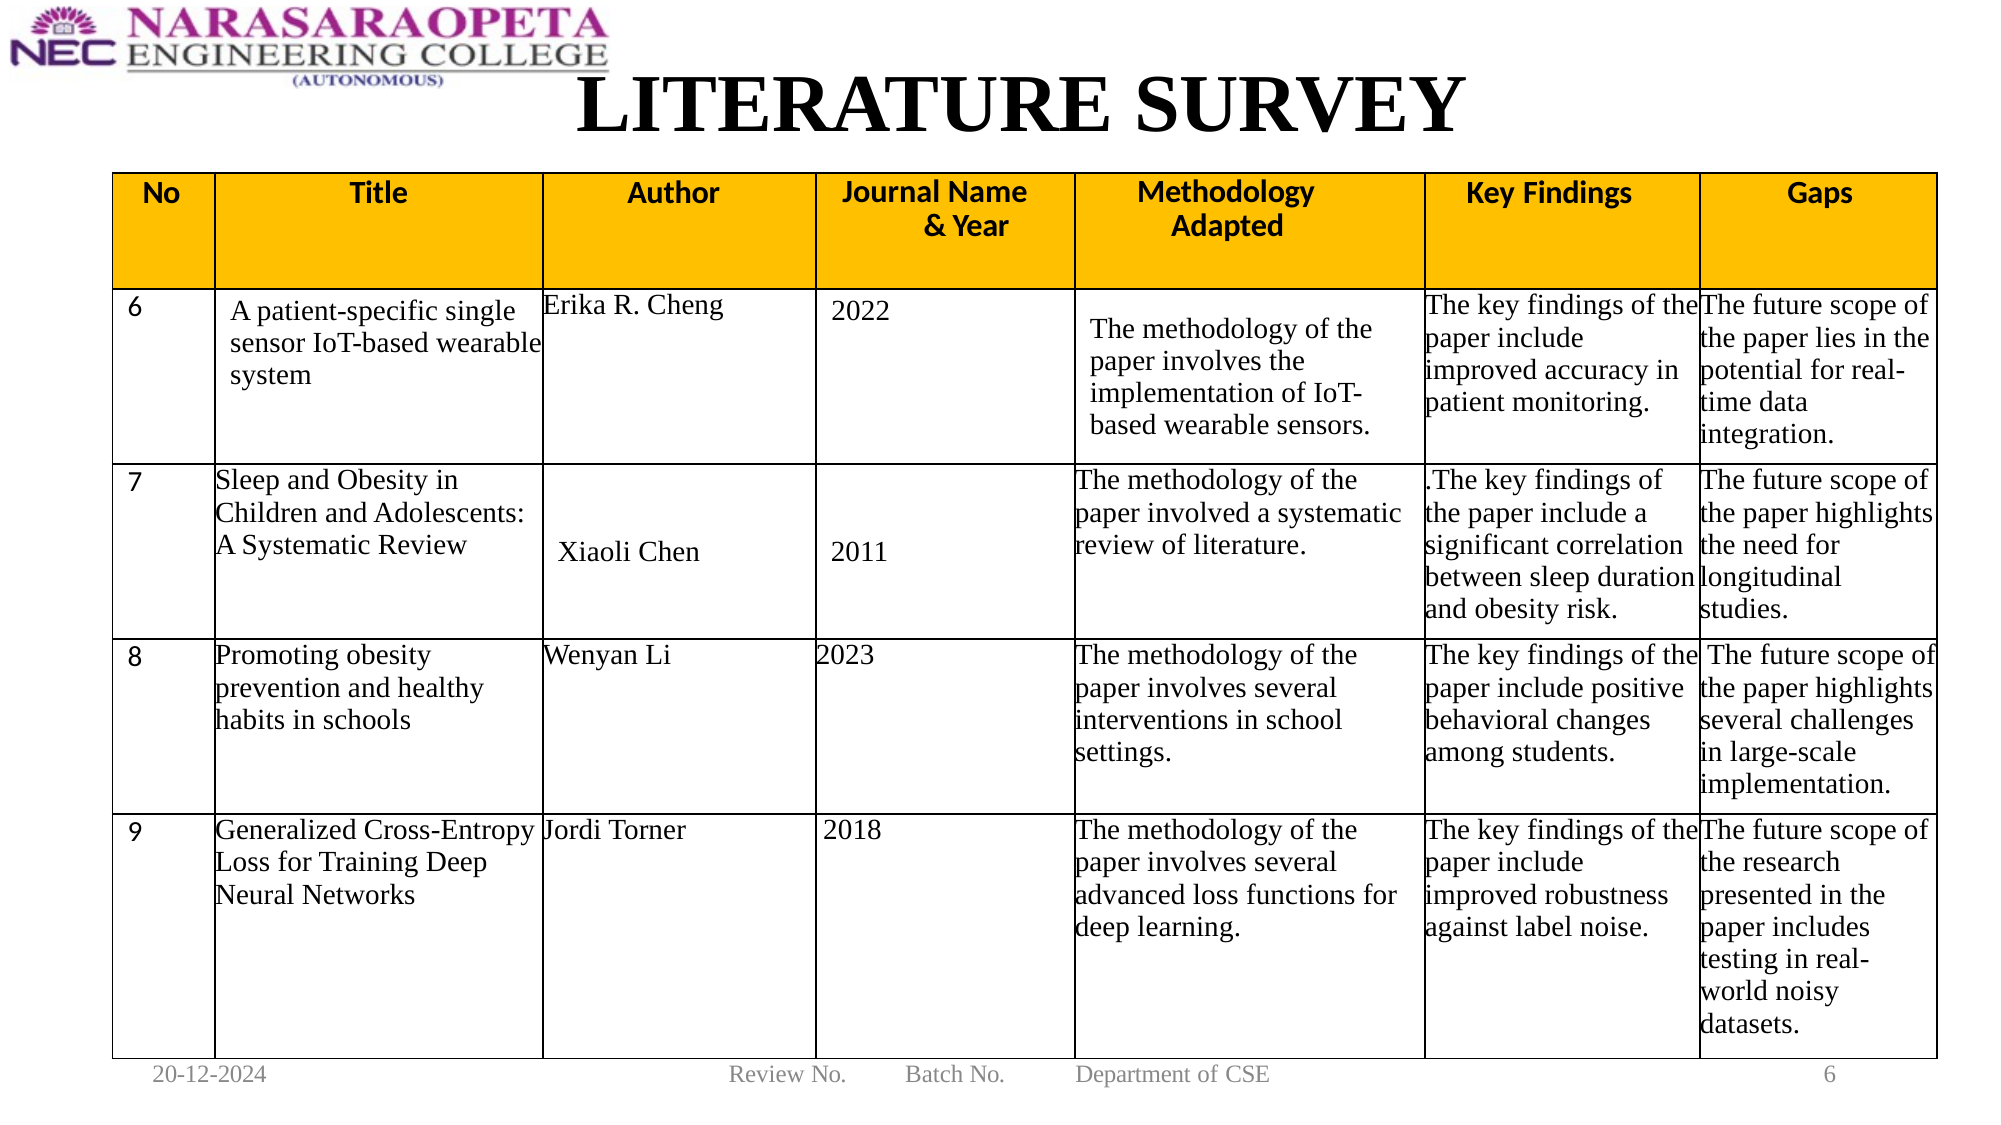

# LITERATURE SURVEY
| No | Title | Author | Journal Name & Year | Methodology Adapted | Key Findings | Gaps |
| --- | --- | --- | --- | --- | --- | --- |
| 6 | A patient-specific single sensor IoT-based wearable system | Erika R. Cheng | 2022 | The methodology of the paper involves the implementation of IoT-based wearable sensors. | The key findings of the paper include improved accuracy in patient monitoring. | The future scope of the paper lies in the potential for real-time data integration. |
| 7 | Sleep and Obesity in Children and Adolescents: A Systematic Review | Xiaoli Chen | 2011 | The methodology of the paper involved a systematic review of literature. | .The key findings of the paper include a significant correlation between sleep duration and obesity risk. | The future scope of the paper highlights the need for longitudinal studies. |
| 8 | Promoting obesity prevention and healthy habits in schools | Wenyan Li | 2023 | The methodology of the paper involves several interventions in school settings. | The key findings of the paper include positive behavioral changes among students. | The future scope of the paper highlights several challenges in large-scale implementation. |
| 9 | Generalized Cross-Entropy Loss for Training Deep Neural Networks | Jordi Torner | 2018 | The methodology of the paper involves several advanced loss functions for deep learning. | The key findings of the paper include improved robustness against label noise. | The future scope of the research presented in the paper includes testing in real-world noisy datasets. |
20-12-2024
Review No.
Batch No.
Department of CSE
6